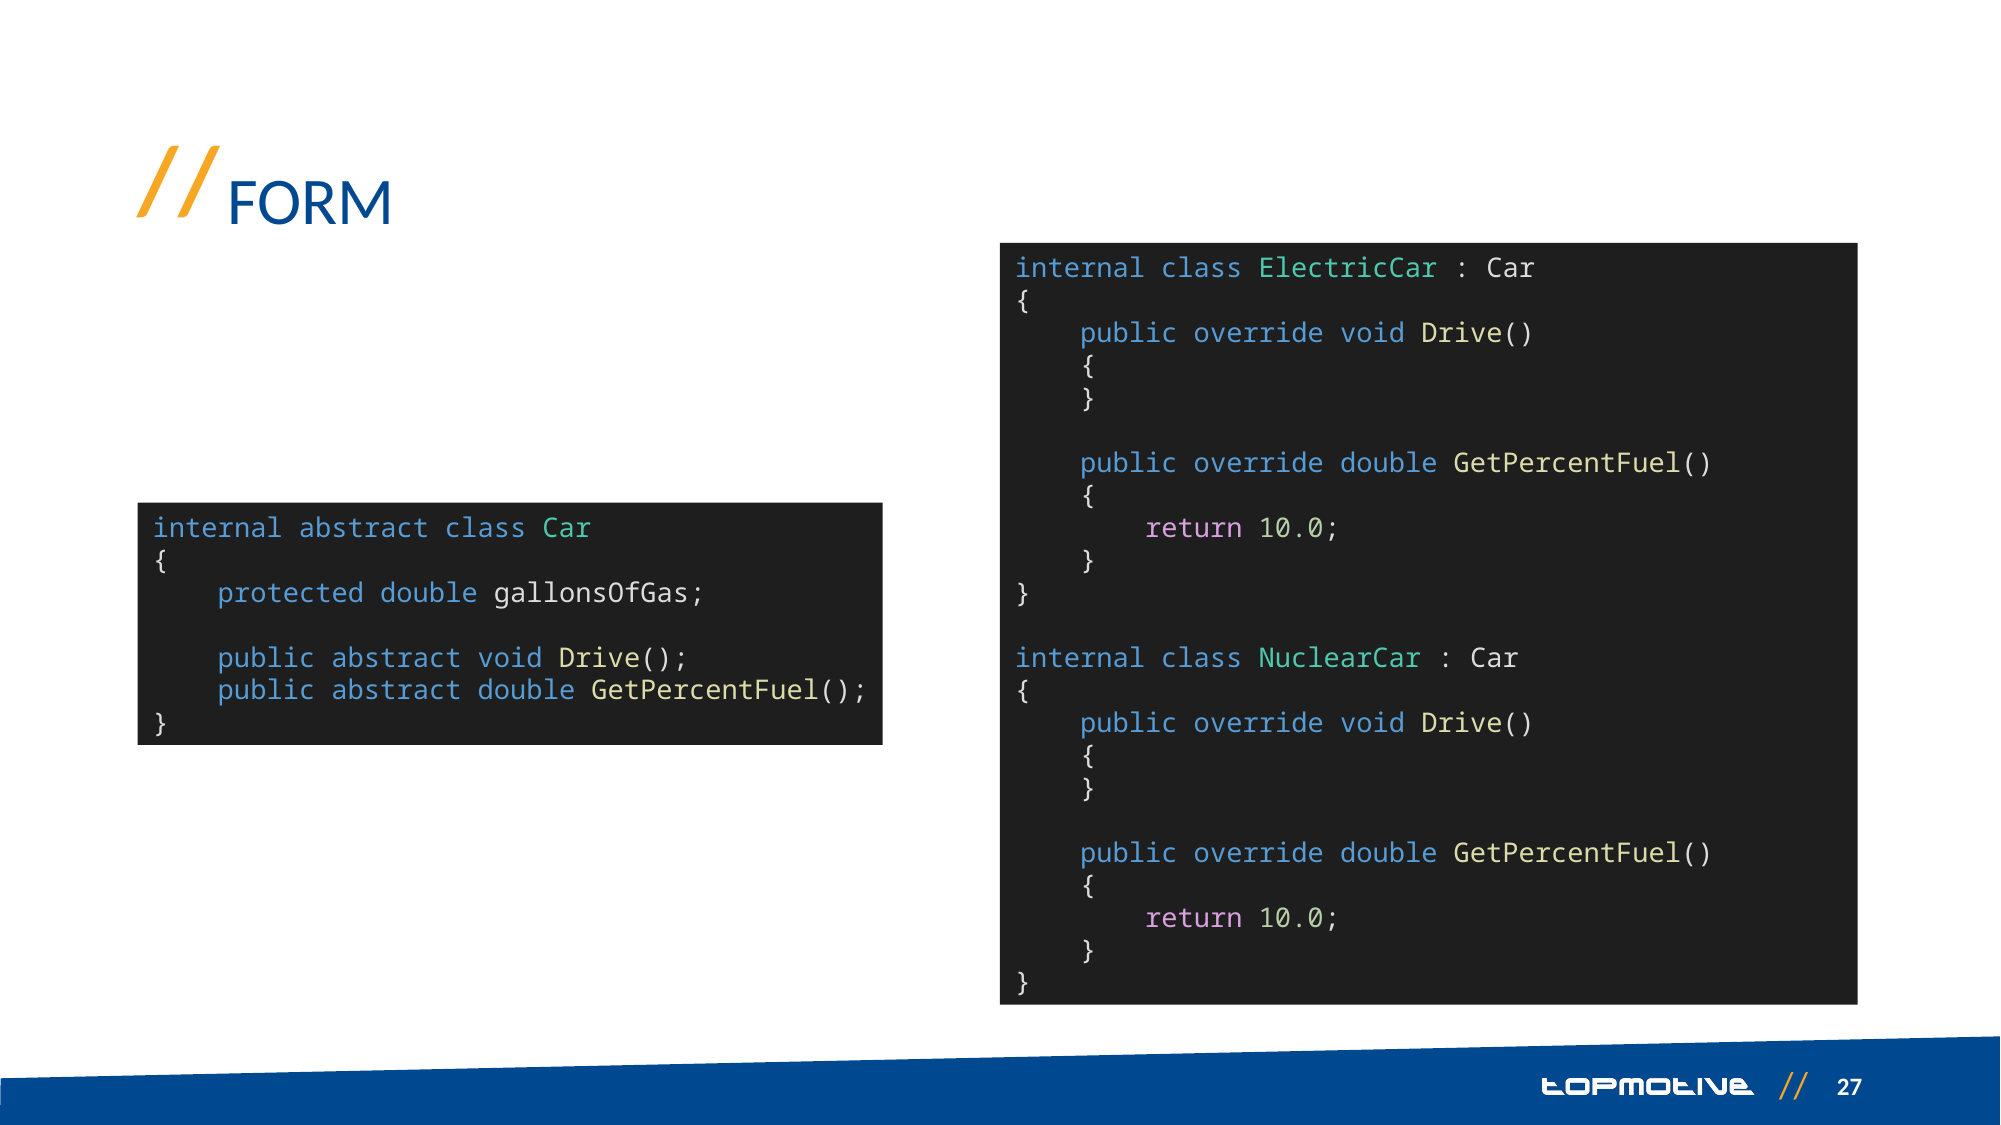

# FORM
internal class ElectricCar : Car
{
    public override void Drive()
    {
    }

    public override double GetPercentFuel()
    {
        return 10.0;
    }
}

internal class NuclearCar : Car
{
    public override void Drive()
    {
    }

    public override double GetPercentFuel()
    {
        return 10.0;
    }
}
internal abstract class Car
{
    protected double gallonsOfGas;

    public abstract void Drive();
    public abstract double GetPercentFuel();
}
27